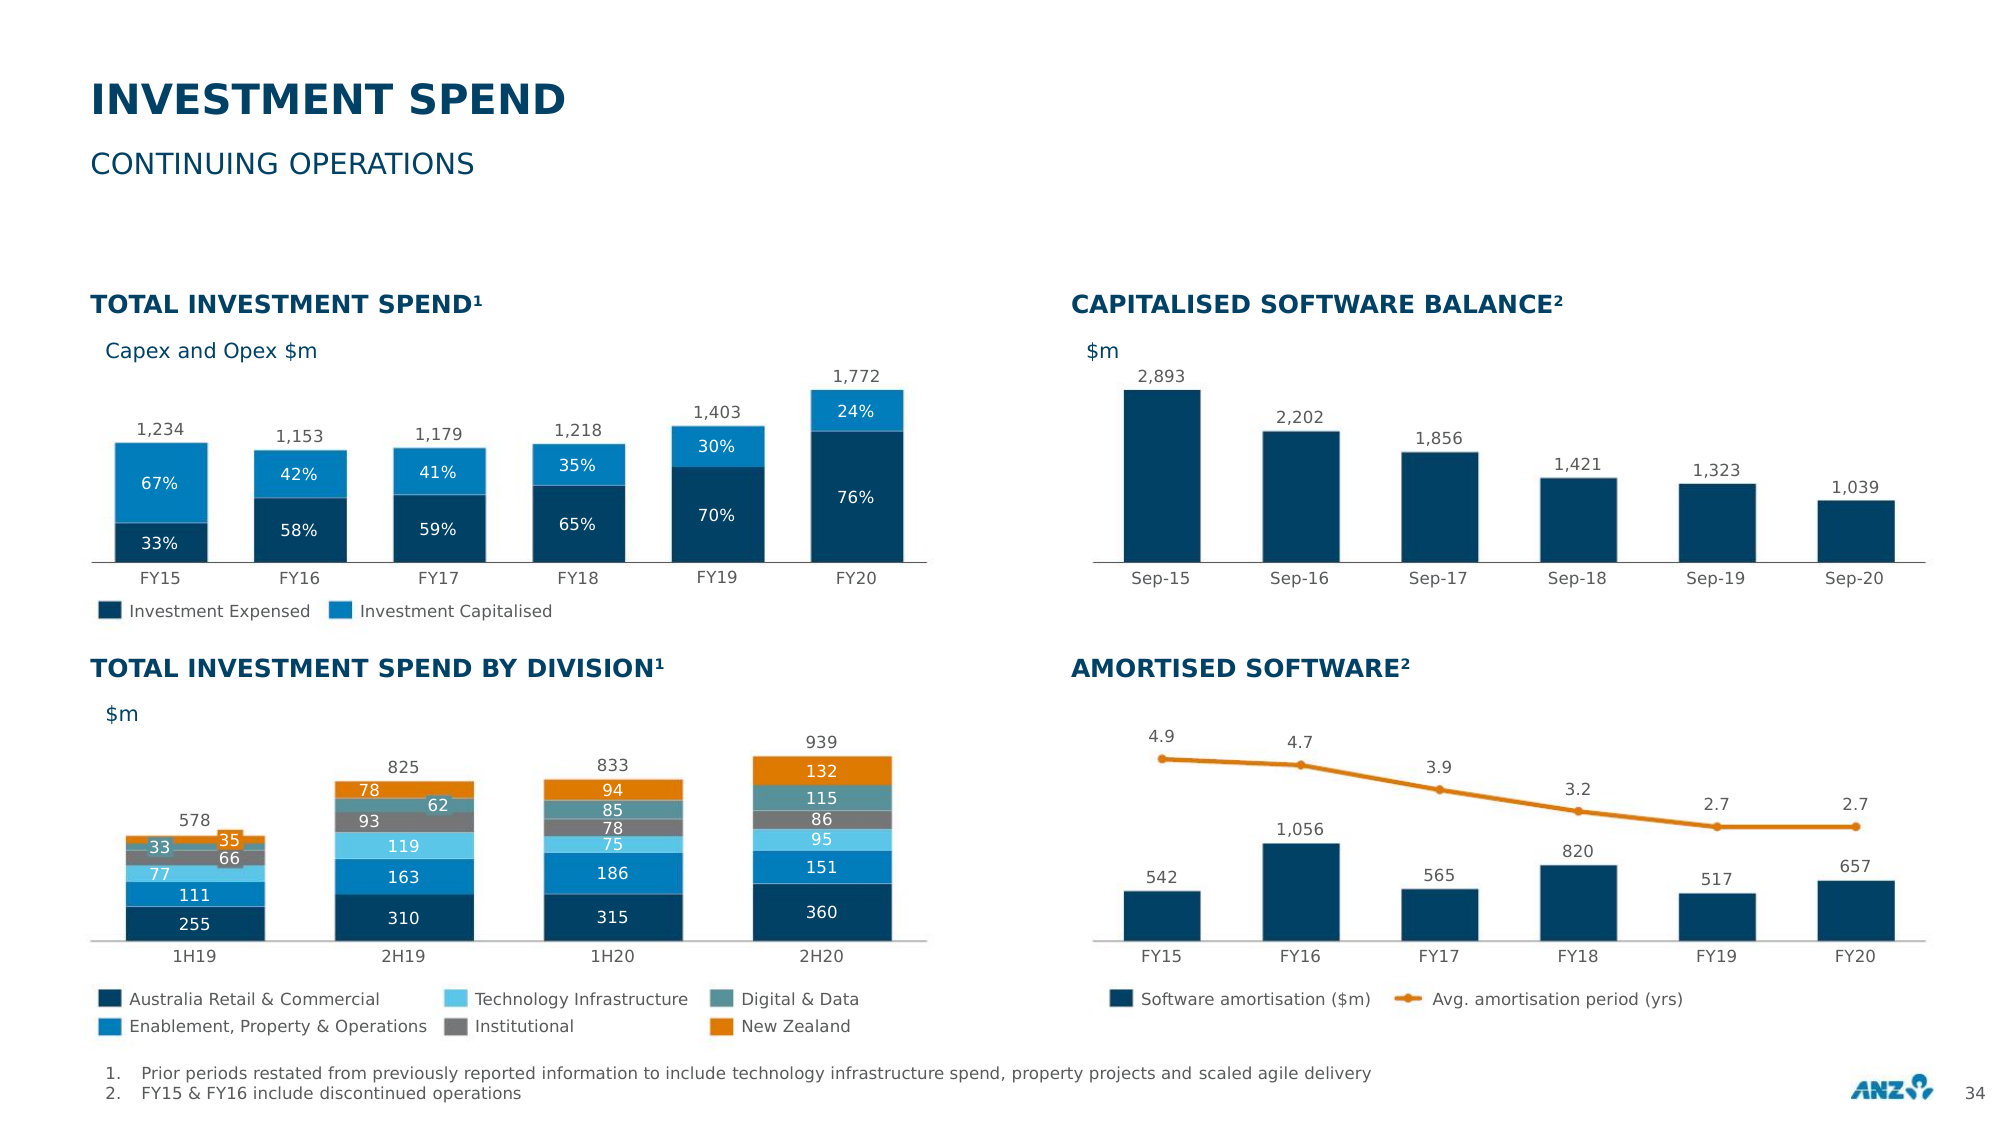

INVESTMENT SPEND
CONTINUING OPERATIONS
TOTAL INVESTMENT SPEND1
CAPITALISED SOFTWARE BALANCE2
$m
Capex and Opex $m
2,893
1,772
24%
1,403
30%
2,202
1,856
1,234
67%
1,218
1,179
41%
1,153
42%
1,421
35%
1,323
1,039
76%
FY20
70%
FY19
65%
FY18
59%
58%
FY16
33%
FY15
FY17
Sep-15
Sep-16
Sep-17
Sep-18
Sep-19
Sep-20
Investment Expensed
Investment Capitalised
TOTAL INVESTMENT SPEND BY DIVISION1
AMORTISED SOFTWARE2
$m
4.9
939
4.7
833
825
3.9
132
3.2
78
93
94
85
78
115
86
95
2.7
2.7
62
578
1,056
35
66
75
119
163
33
77
820
657
151
186
565
542
517
111
255
360
315
310
1H19
2H19
1H20
2H20
FY15
FY16
FY17
FY18
FY19
FY20
Australia Retail & Commercial
Enablement, Property & Operations
Technology Infrastructure
Institutional
Digital & Data
New Zealand
Software amortisation ($m)
Avg. amortisation period (yrs)
1. Prior periods restated from previously reported information to include technology infrastructure spend, property projects and scaled agile delivery
2. FY15 & FY16 include discontinued operations
34